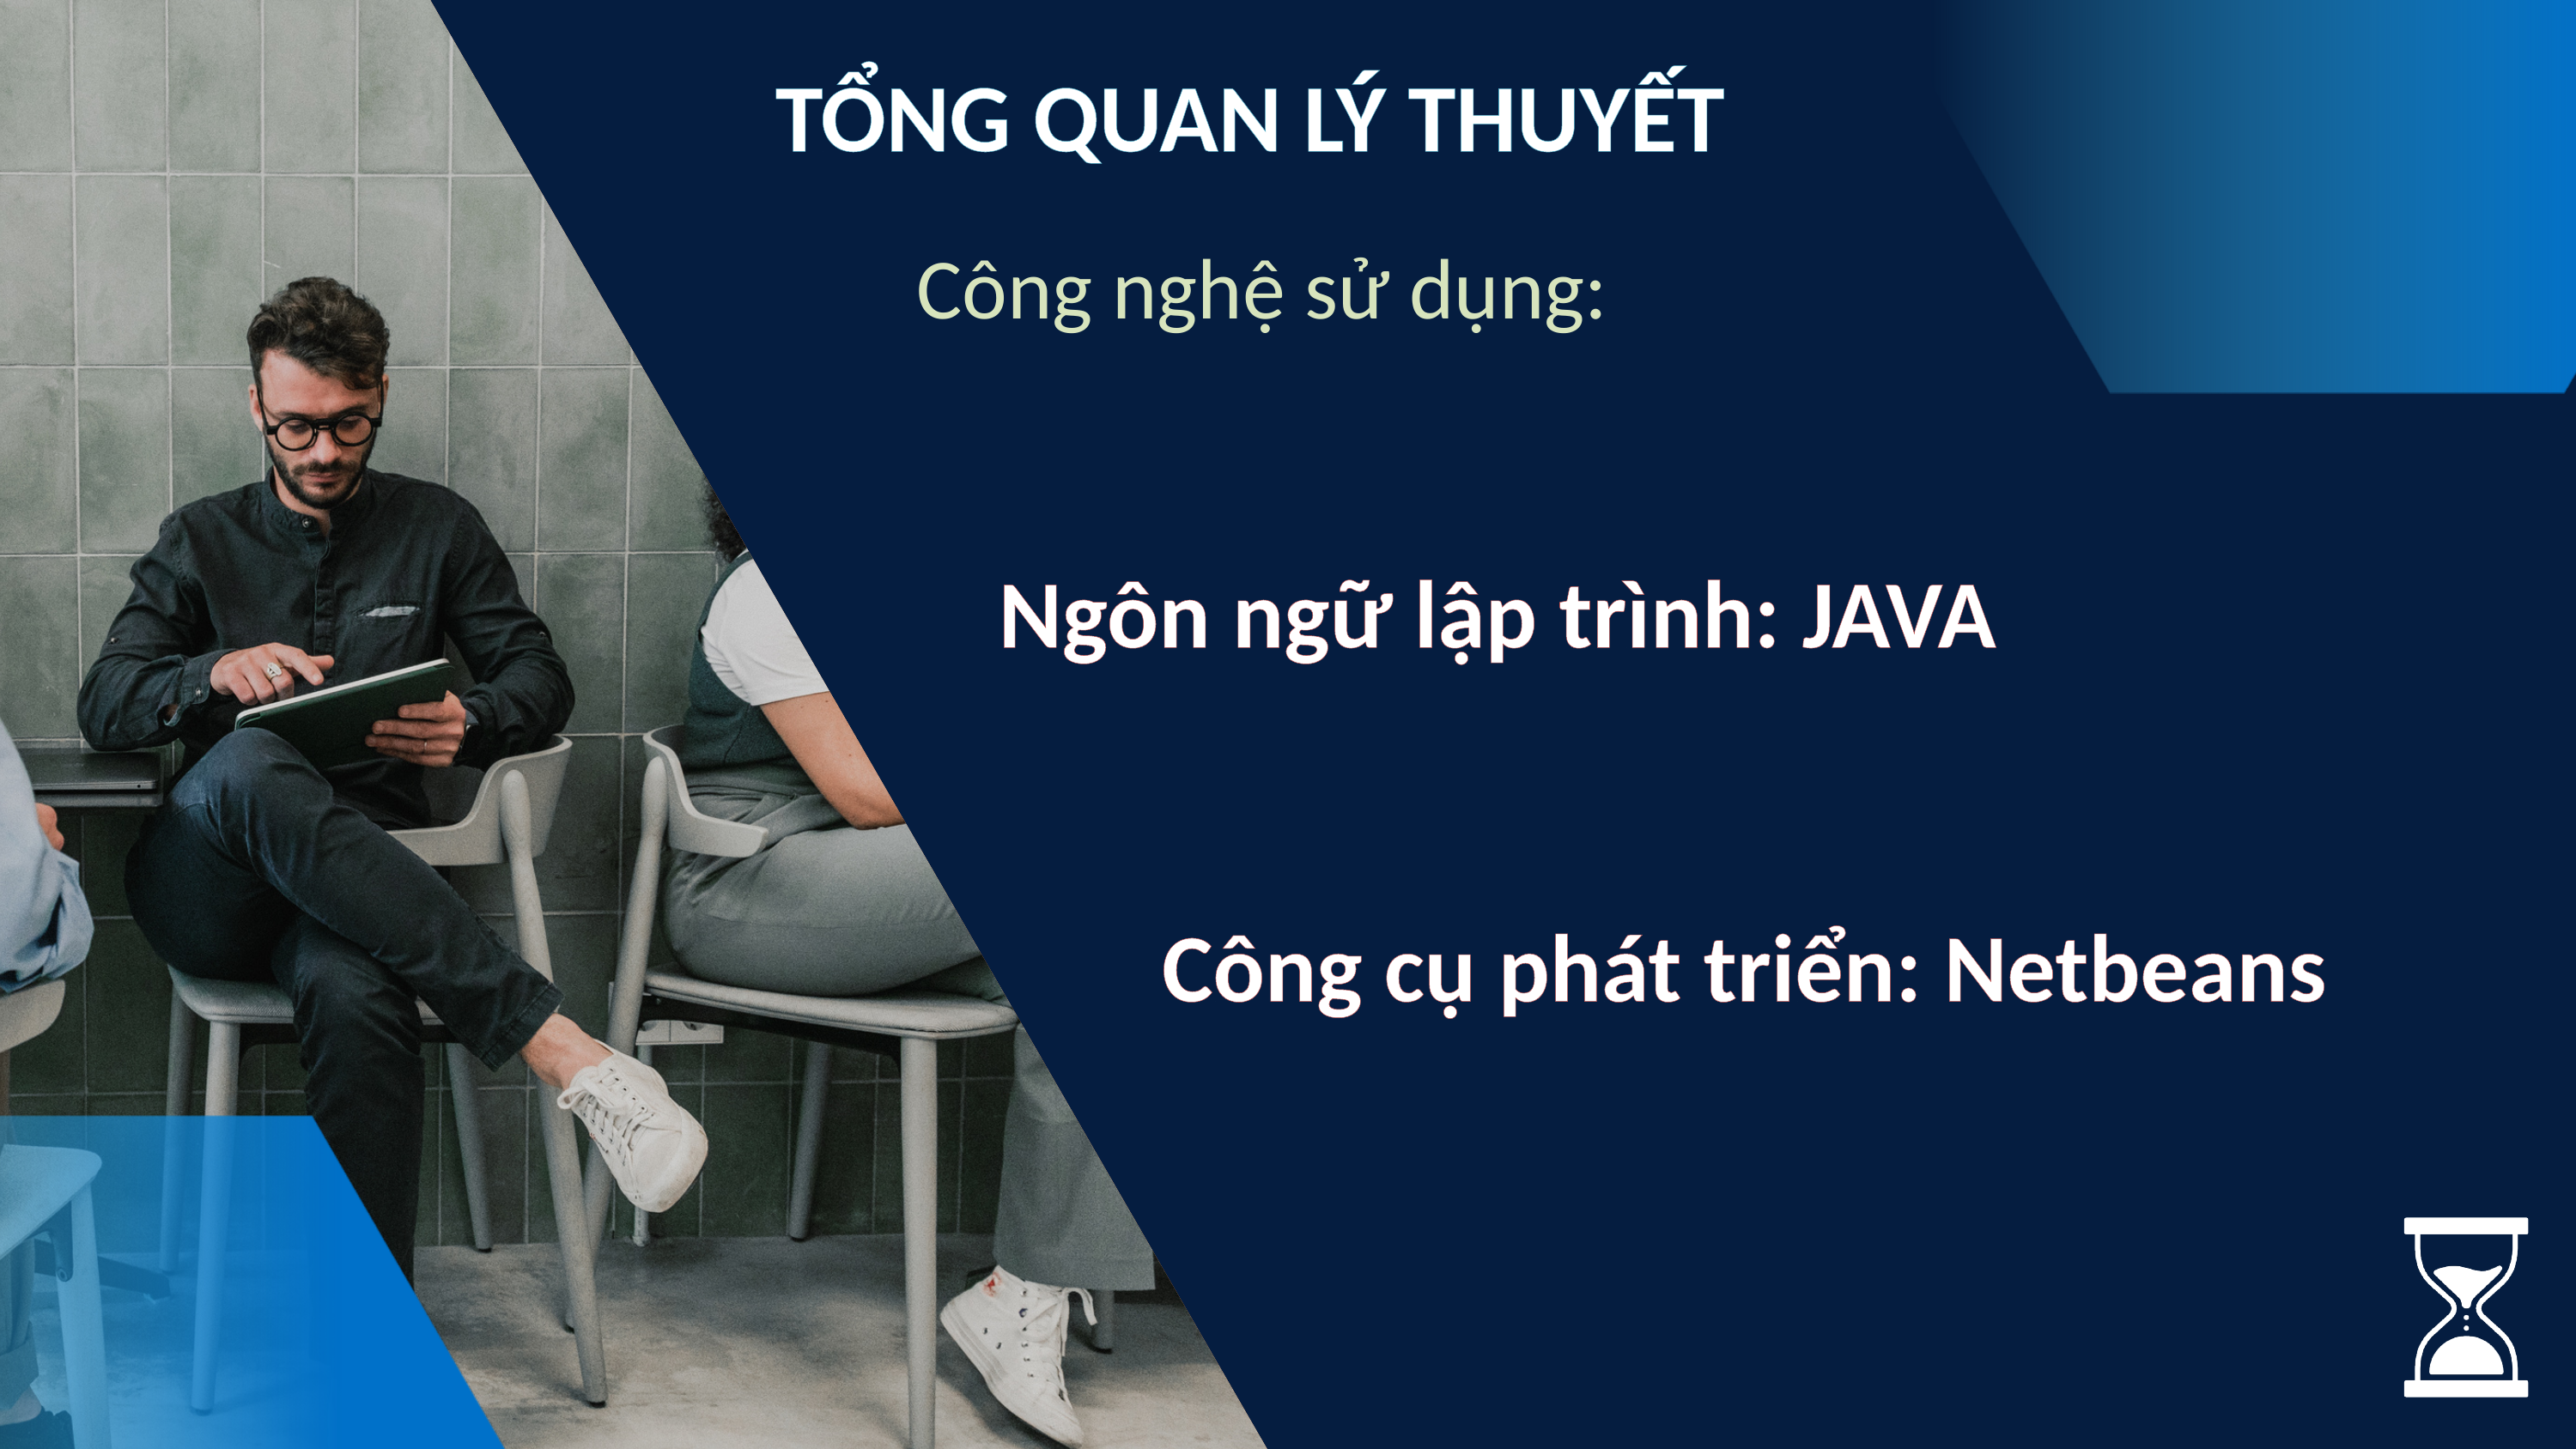

TỔNG QUAN LÝ THUYẾT
Công nghệ sử dụng:
Ngôn ngữ lập trình: JAVA
Công cụ phát triển: Netbeans